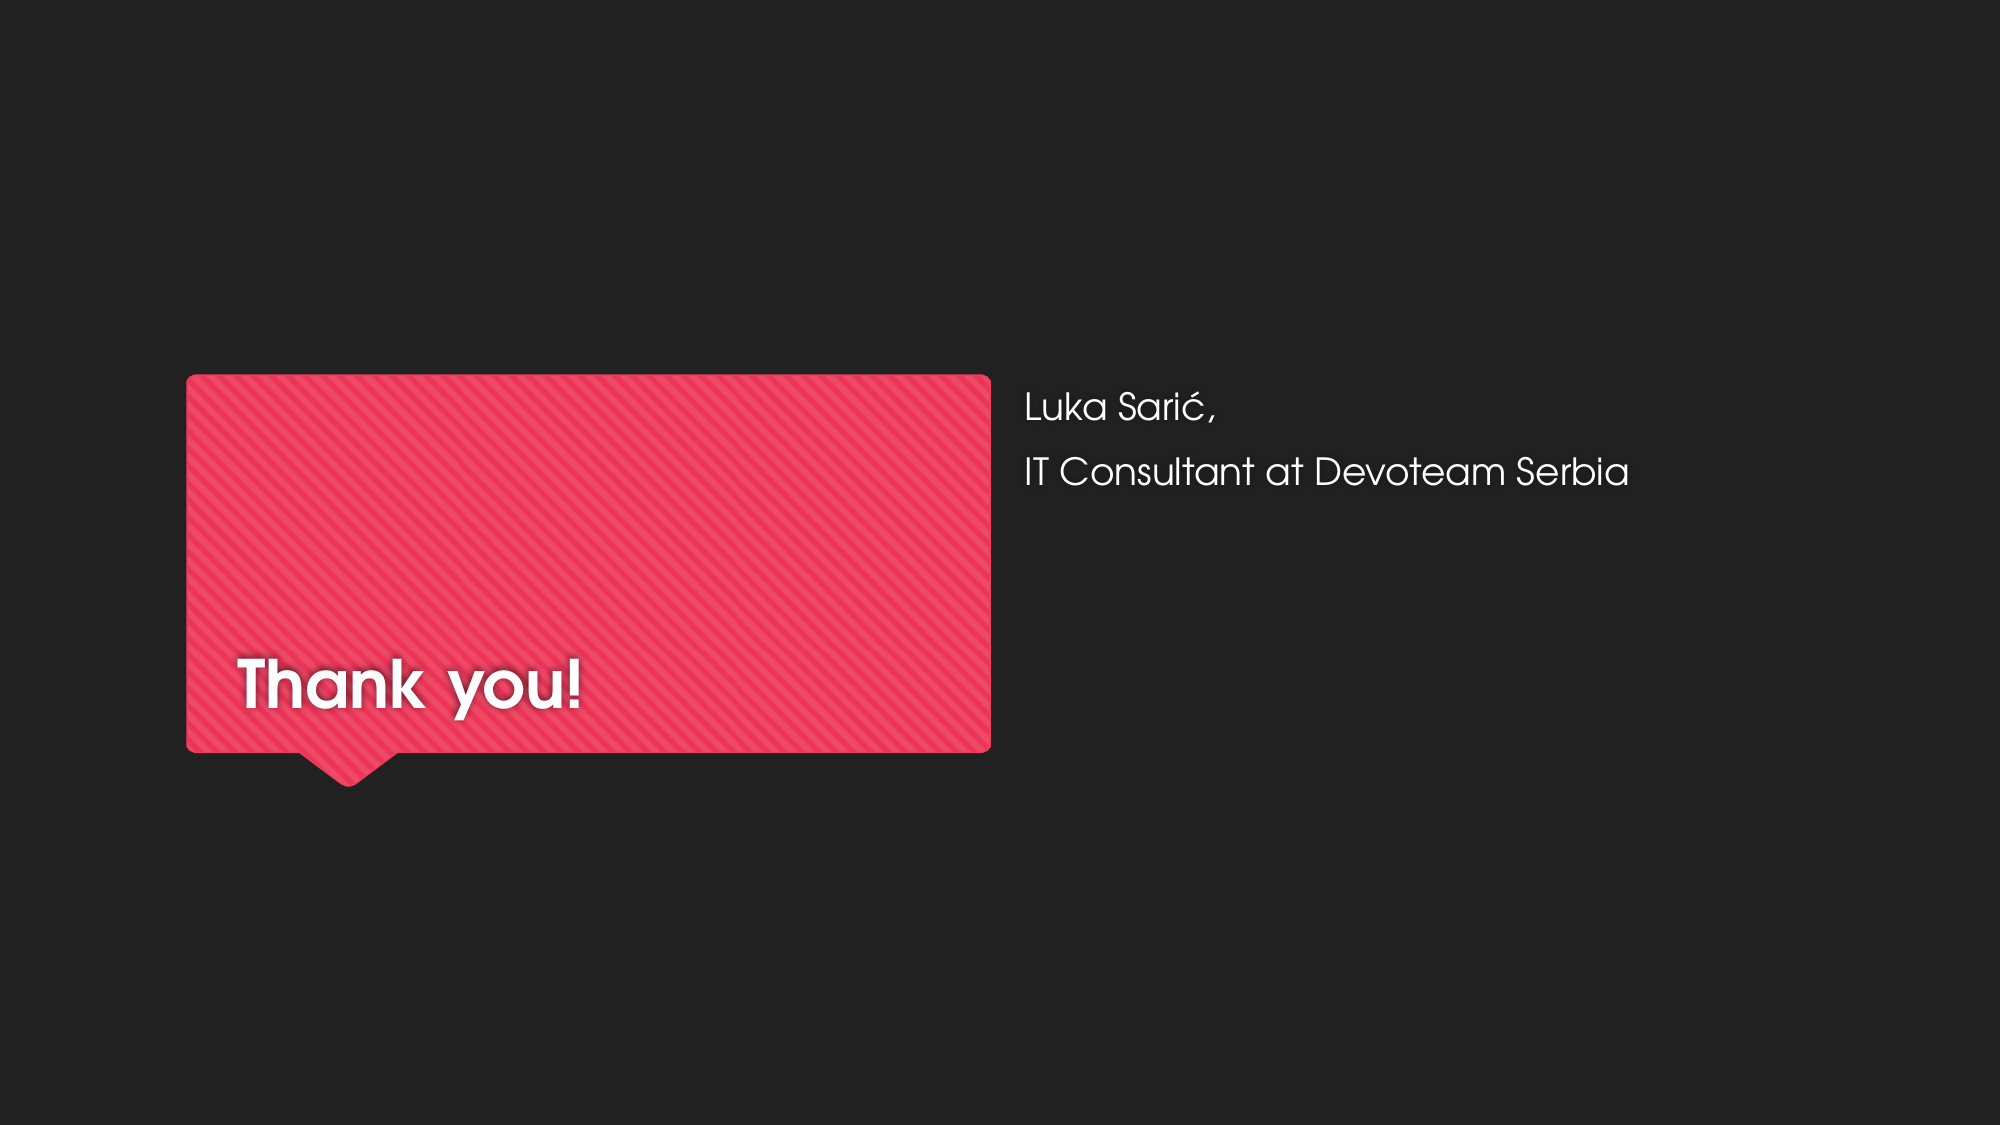

Luka Sarić,
IT Consultant at Devoteam Serbia
# Thank you!